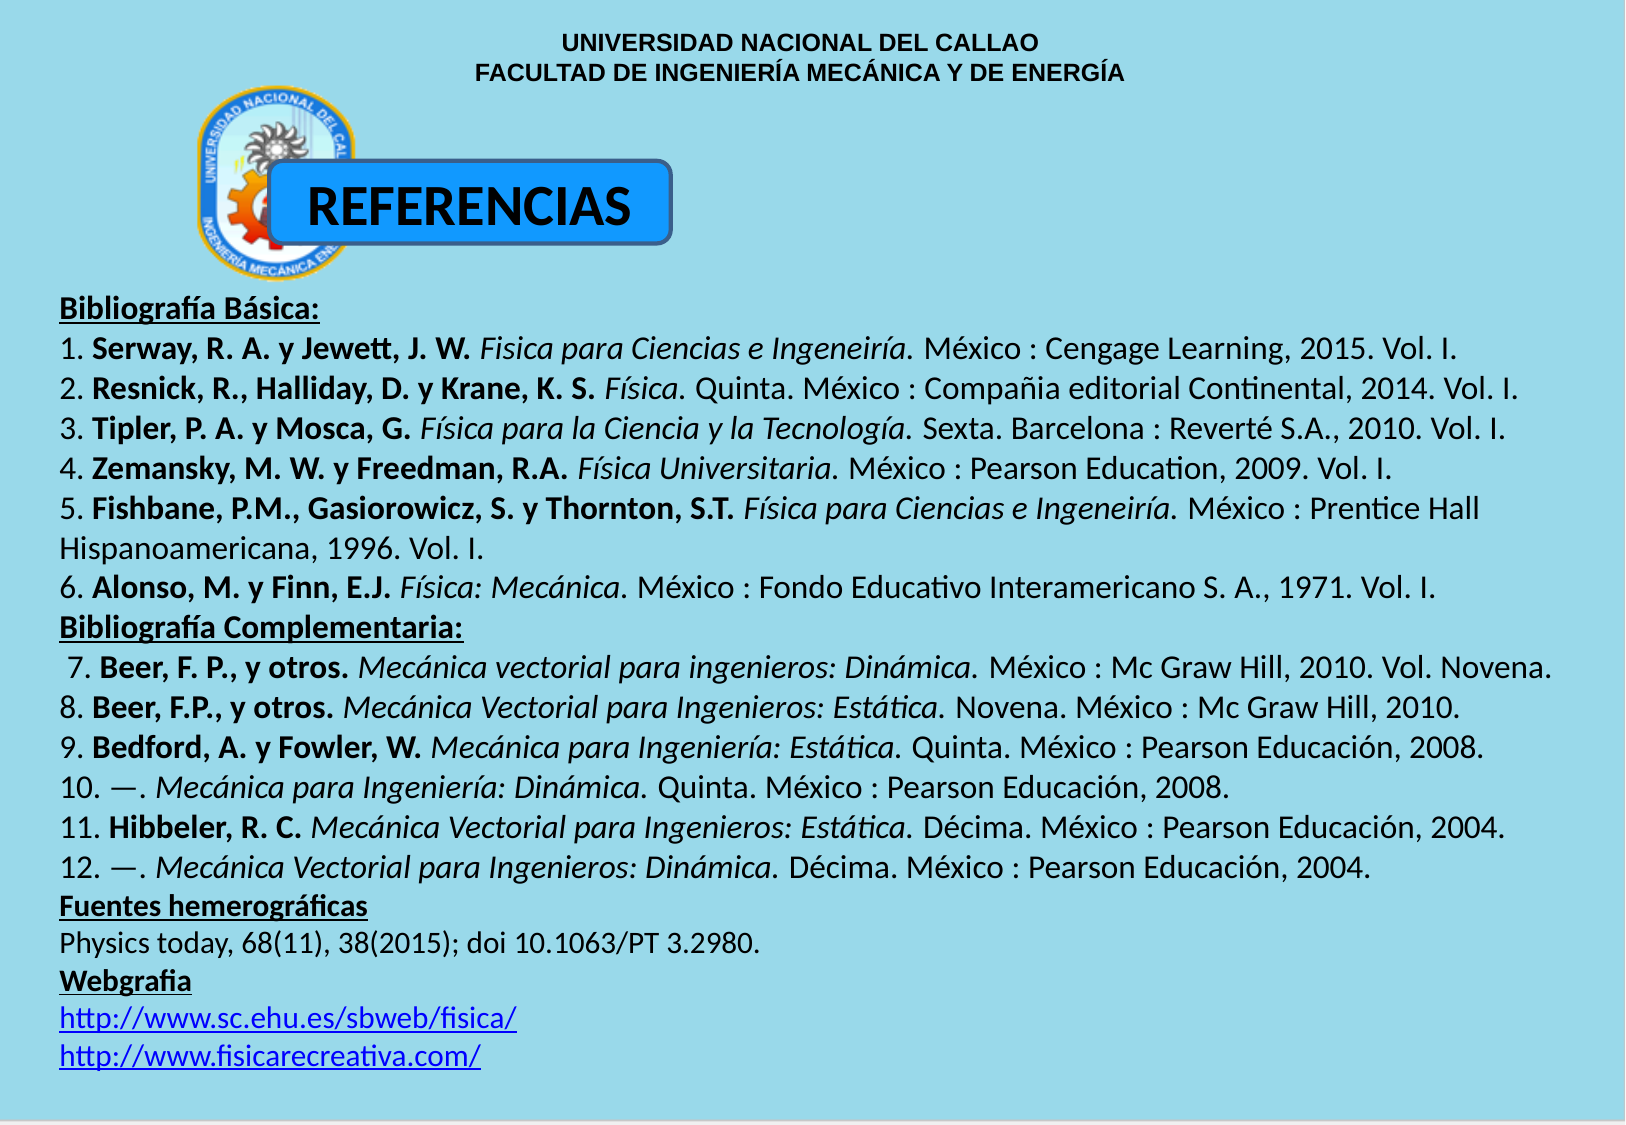

UNIVERSIDAD NACIONAL DEL CALLAO
FACULTAD DE INGENIERÍA MECÁNICA Y DE ENERGÍA
REFERENCIAS
Bibliografía Básica:
1. Serway, R. A. y Jewett, J. W. Fisica para Ciencias e Ingeneiría. México : Cengage Learning, 2015. Vol. I.
2. Resnick, R., Halliday, D. y Krane, K. S. Física. Quinta. México : Compañia editorial Continental, 2014. Vol. I.
3. Tipler, P. A. y Mosca, G. Física para la Ciencia y la Tecnología. Sexta. Barcelona : Reverté S.A., 2010. Vol. I.
4. Zemansky, M. W. y Freedman, R.A. Física Universitaria. México : Pearson Education, 2009. Vol. I.
5. Fishbane, P.M., Gasiorowicz, S. y Thornton, S.T. Física para Ciencias e Ingeneiría. México : Prentice Hall Hispanoamericana, 1996. Vol. I.
6. Alonso, M. y Finn, E.J. Física: Mecánica. México : Fondo Educativo Interamericano S. A., 1971. Vol. I.
Bibliografía Complementaria:
 7. Beer, F. P., y otros. Mecánica vectorial para ingenieros: Dinámica. México : Mc Graw Hill, 2010. Vol. Novena.
8. Beer, F.P., y otros. Mecánica Vectorial para Ingenieros: Estática. Novena. México : Mc Graw Hill, 2010.
9. Bedford, A. y Fowler, W. Mecánica para Ingeniería: Estática. Quinta. México : Pearson Educación, 2008.
10. —. Mecánica para Ingeniería: Dinámica. Quinta. México : Pearson Educación, 2008.
11. Hibbeler, R. C. Mecánica Vectorial para Ingenieros: Estática. Décima. México : Pearson Educación, 2004.
12. —. Mecánica Vectorial para Ingenieros: Dinámica. Décima. México : Pearson Educación, 2004.
Fuentes hemerográficas
Physics today, 68(11), 38(2015); doi 10.1063/PT 3.2980.
Webgrafia
http://www.sc.ehu.es/sbweb/fisica/
http://www.fisicarecreativa.com/